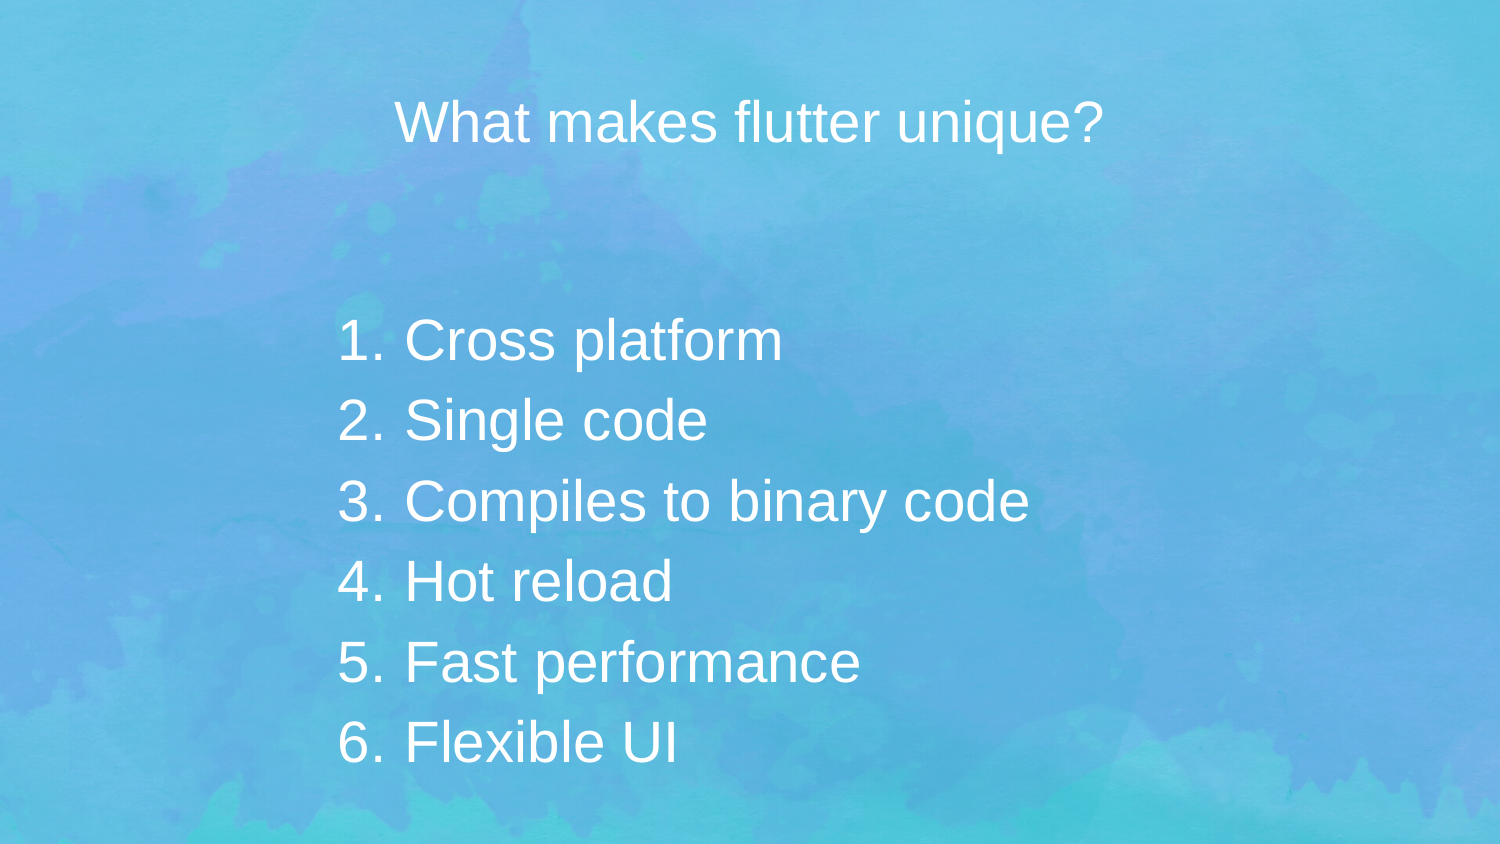

# What makes flutter unique?
Cross platform
Single code
Compiles to binary code
Hot reload
Fast performance
Flexible UI